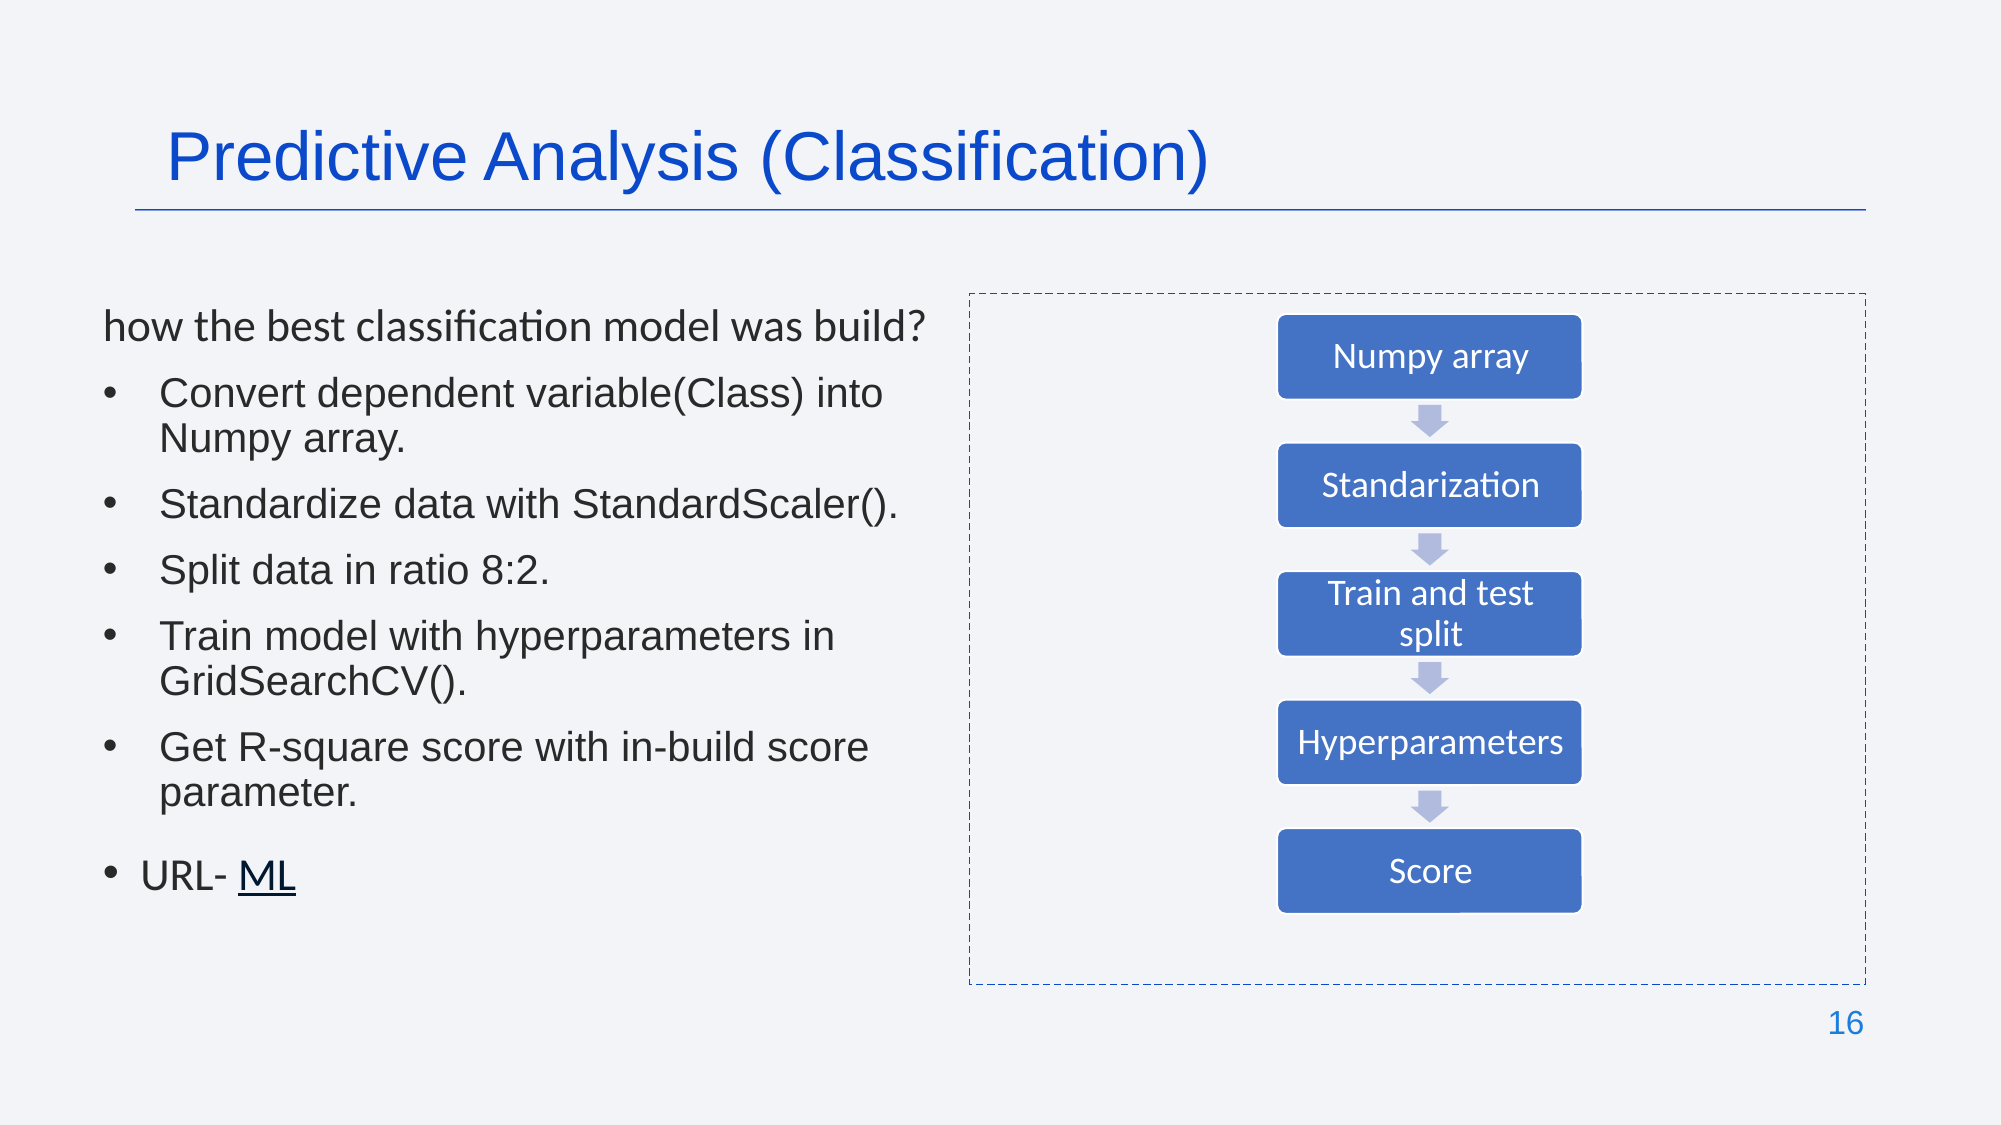

Predictive Analysis (Classification)
how the best classification model was build?
Convert dependent variable(Class) into Numpy array.
Standardize data with StandardScaler().
Split data in ratio 8:2.
Train model with hyperparameters in GridSearchCV().
Get R-square score with in-build score parameter.
URL- ML

Numpy array

Standarization

Train and test split

Hyperparameters

Score
16